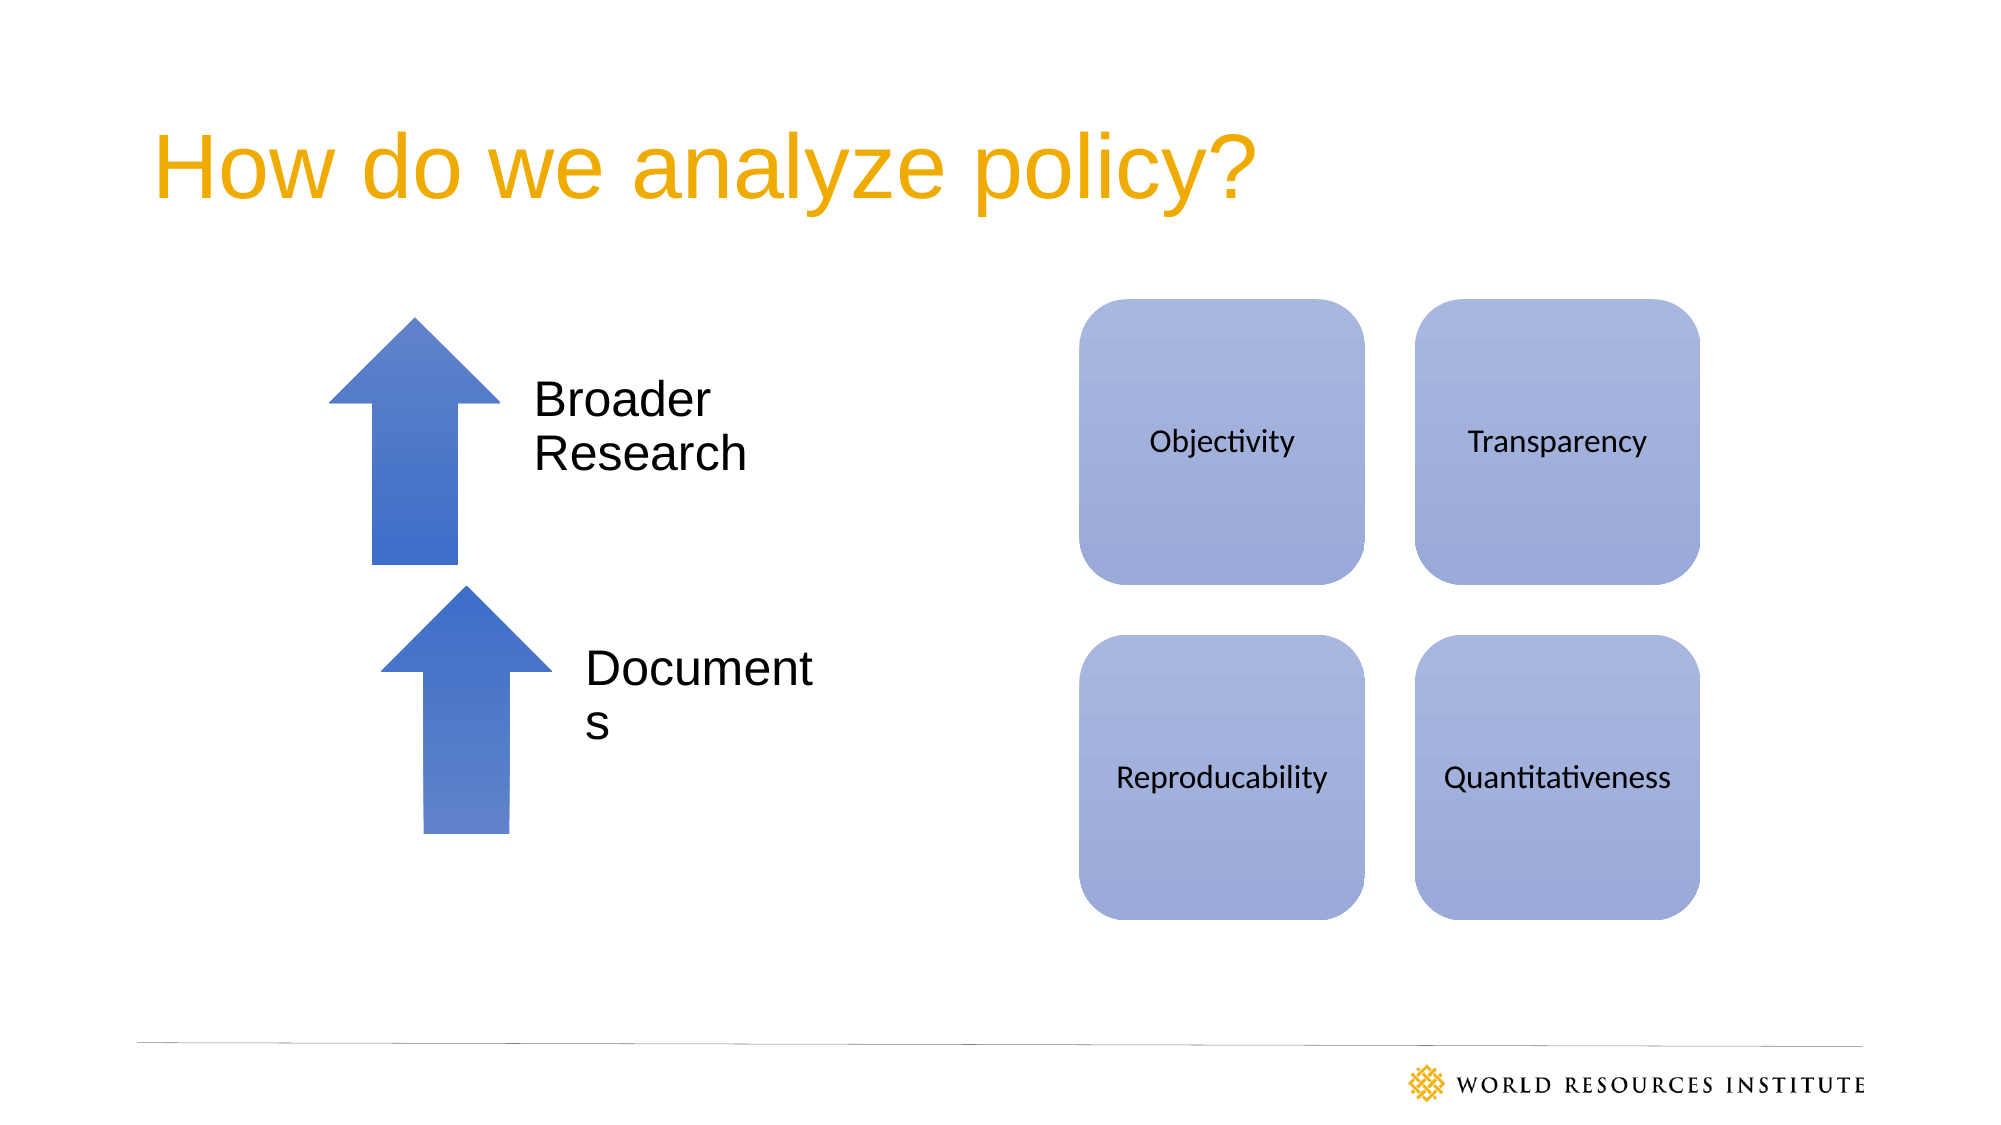

# How do we analyze policy?
Objectivity
Transparency

Broader Research

Documents
Reproducability
Quantitativeness